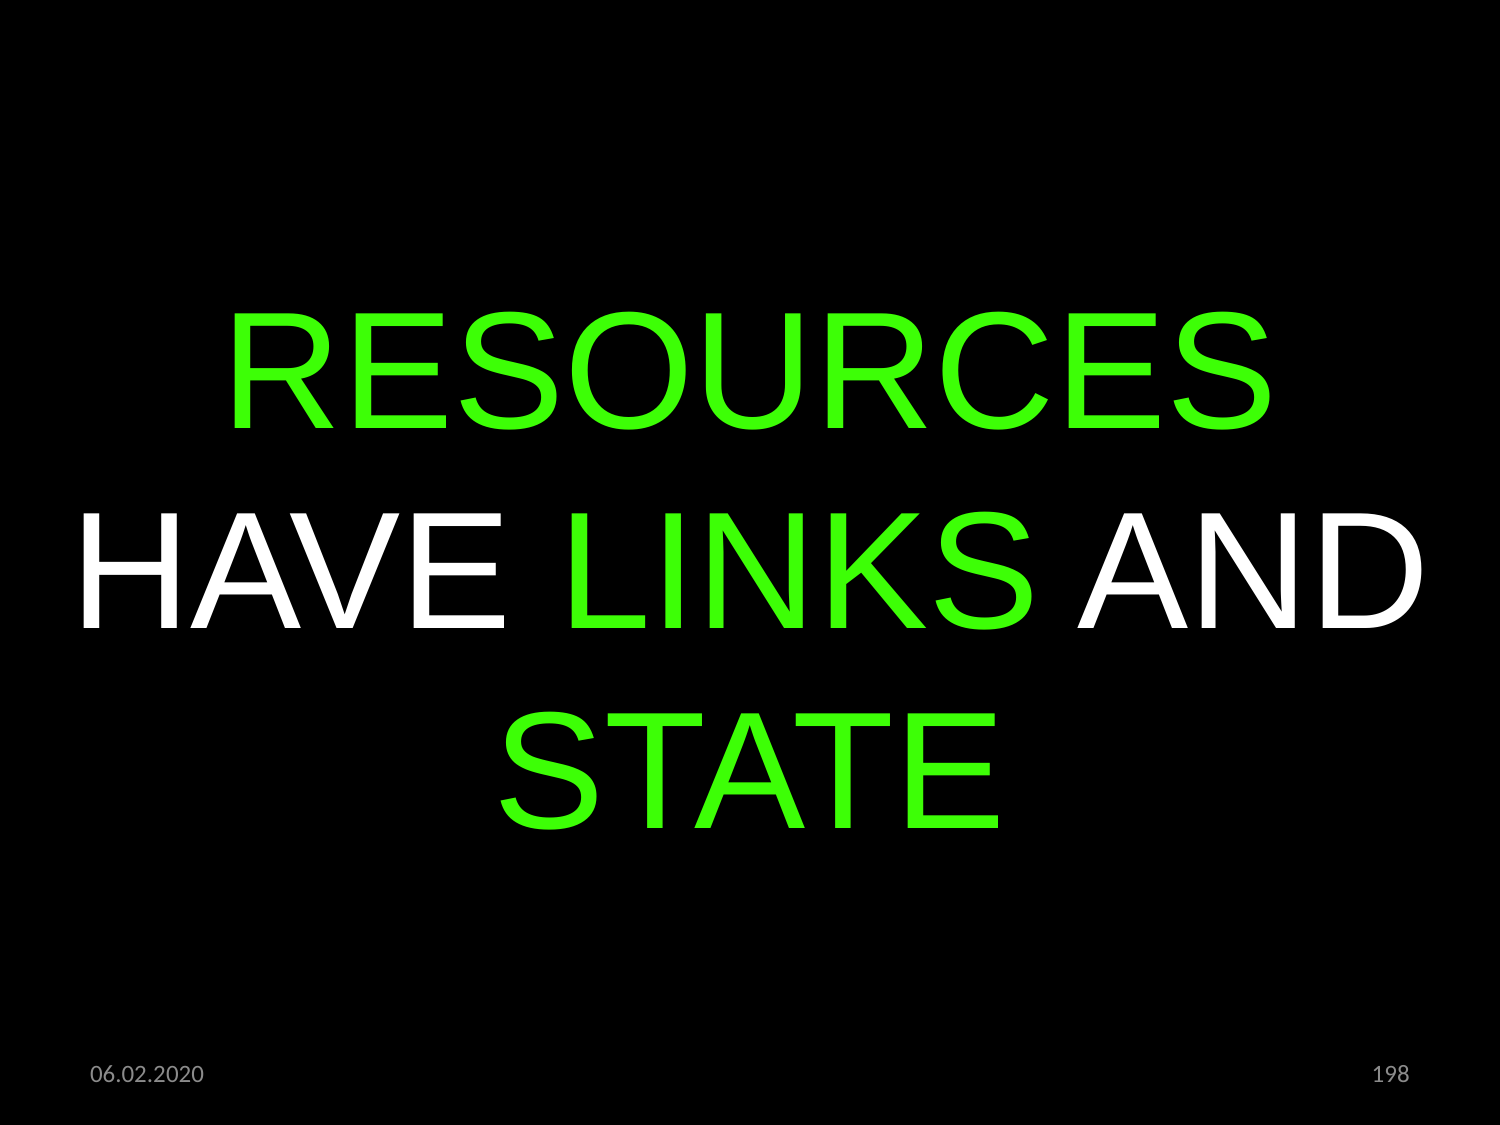

RESOURCES HAVE LINKS AND STATE
06.02.2020
198